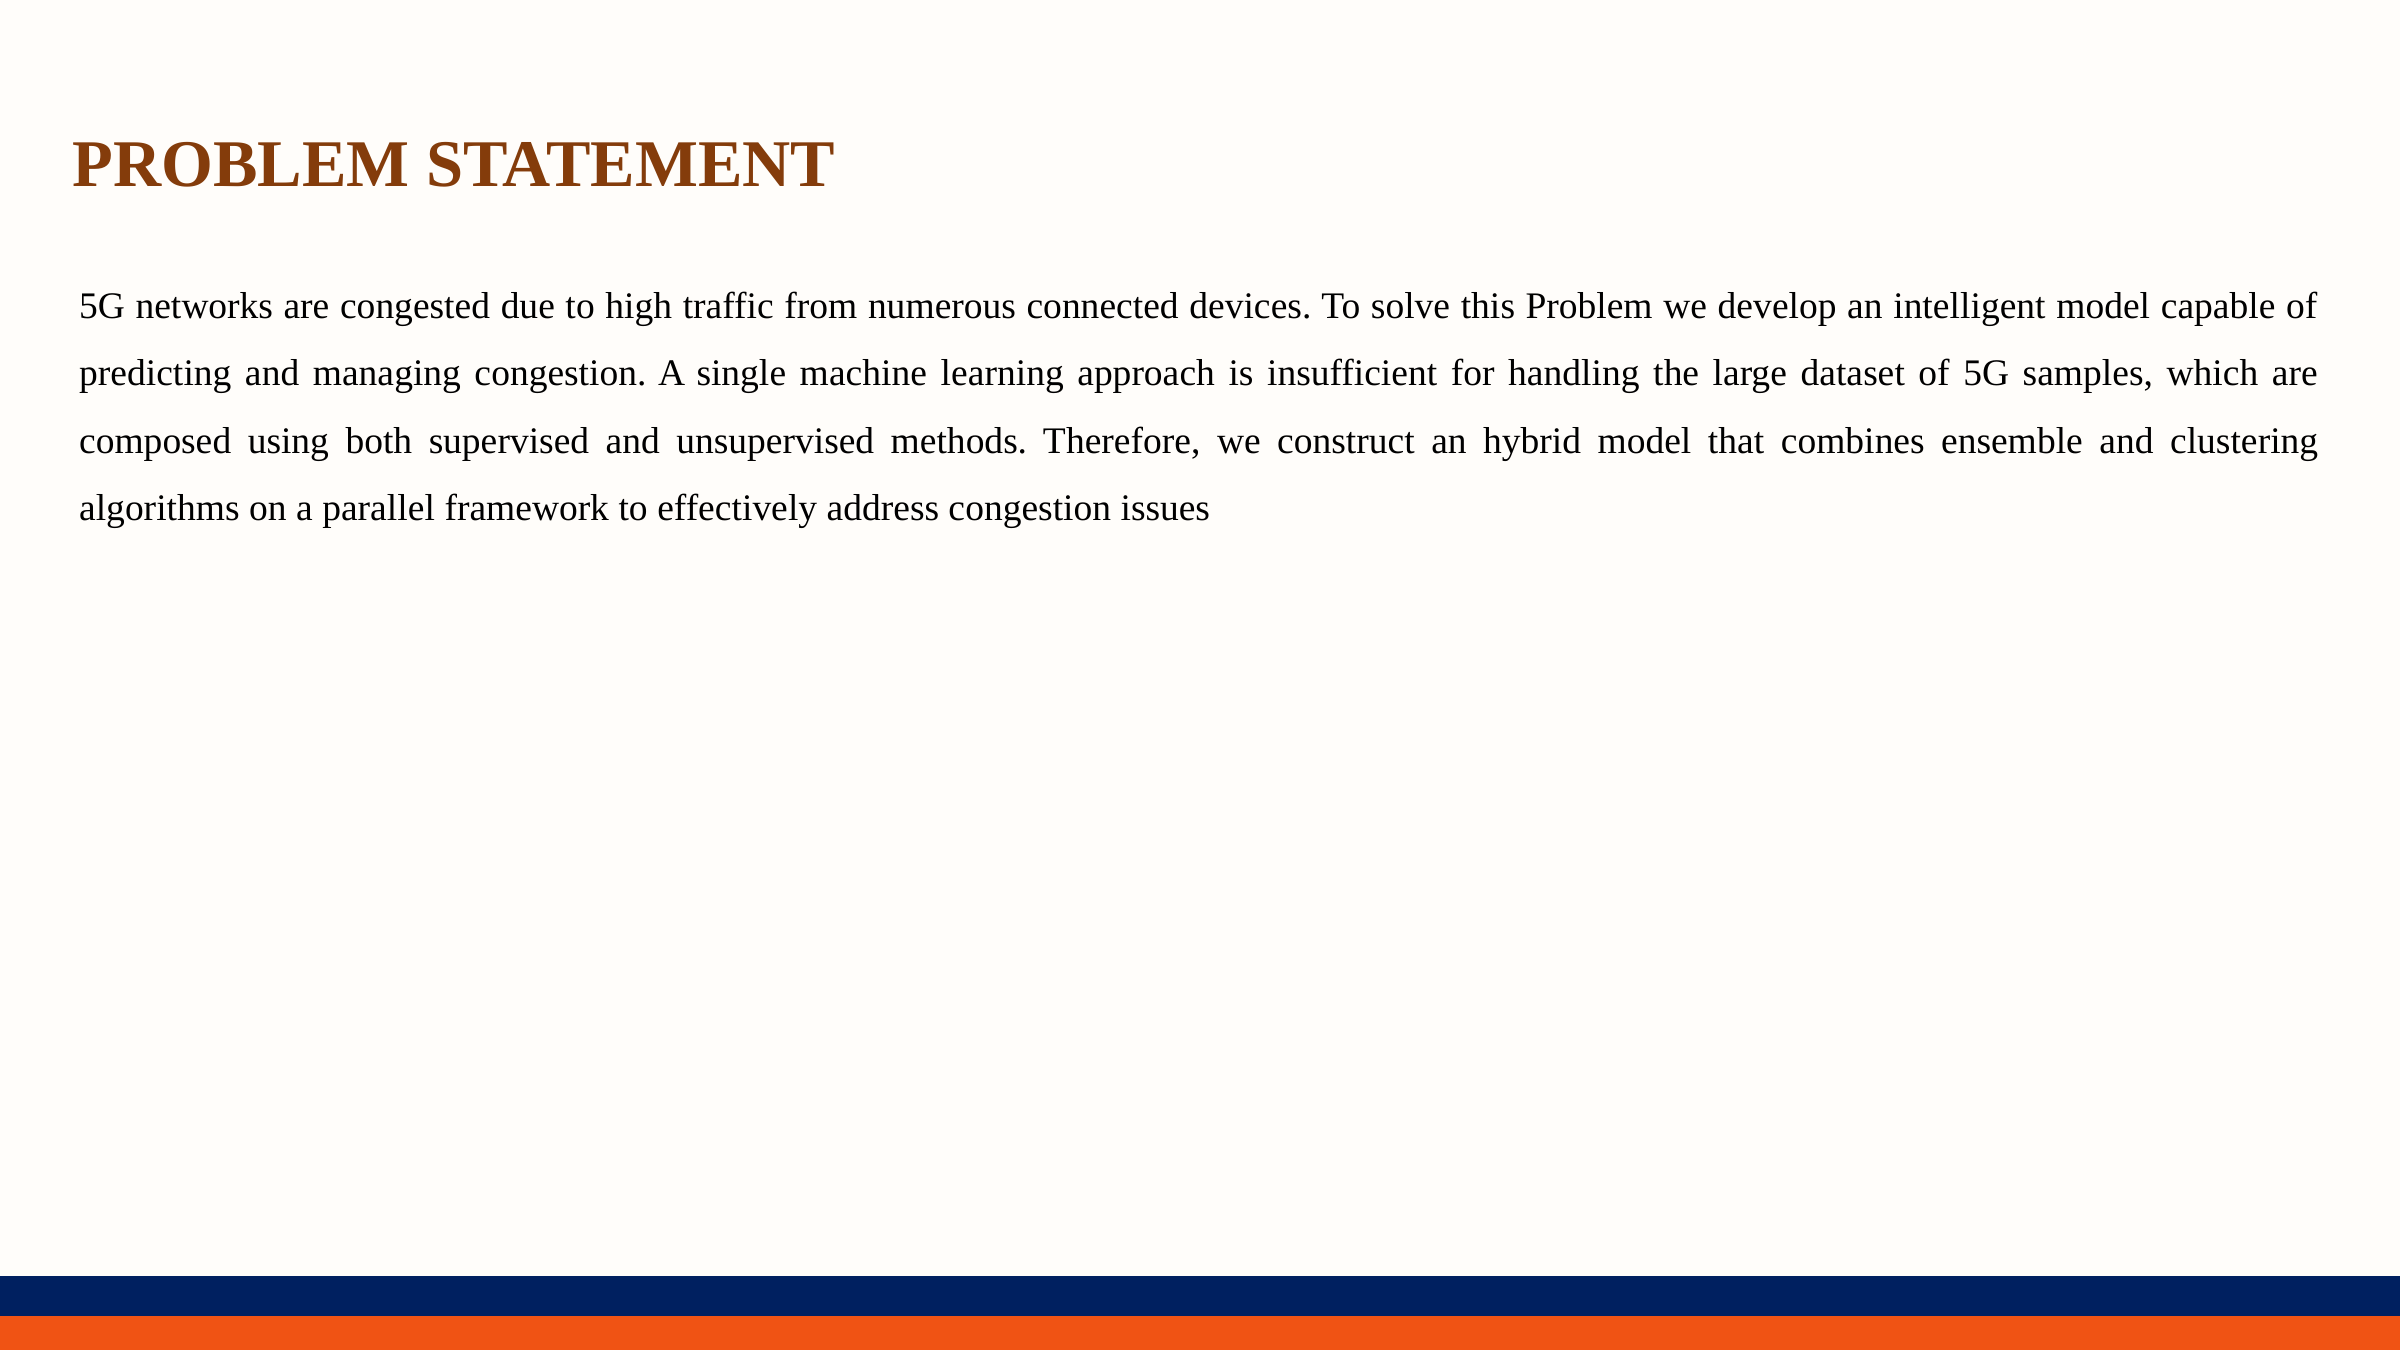

PROBLEM STATEMENT

5G networks are congested due to high traffic from numerous connected devices. To solve this Problem we develop an intelligent model capable of predicting and managing congestion. A single machine learning approach is insufficient for handling the large dataset of 5G samples, which are composed using both supervised and unsupervised methods. Therefore, we construct an hybrid model that combines ensemble and clustering algorithms on a parallel framework to effectively address congestion issues